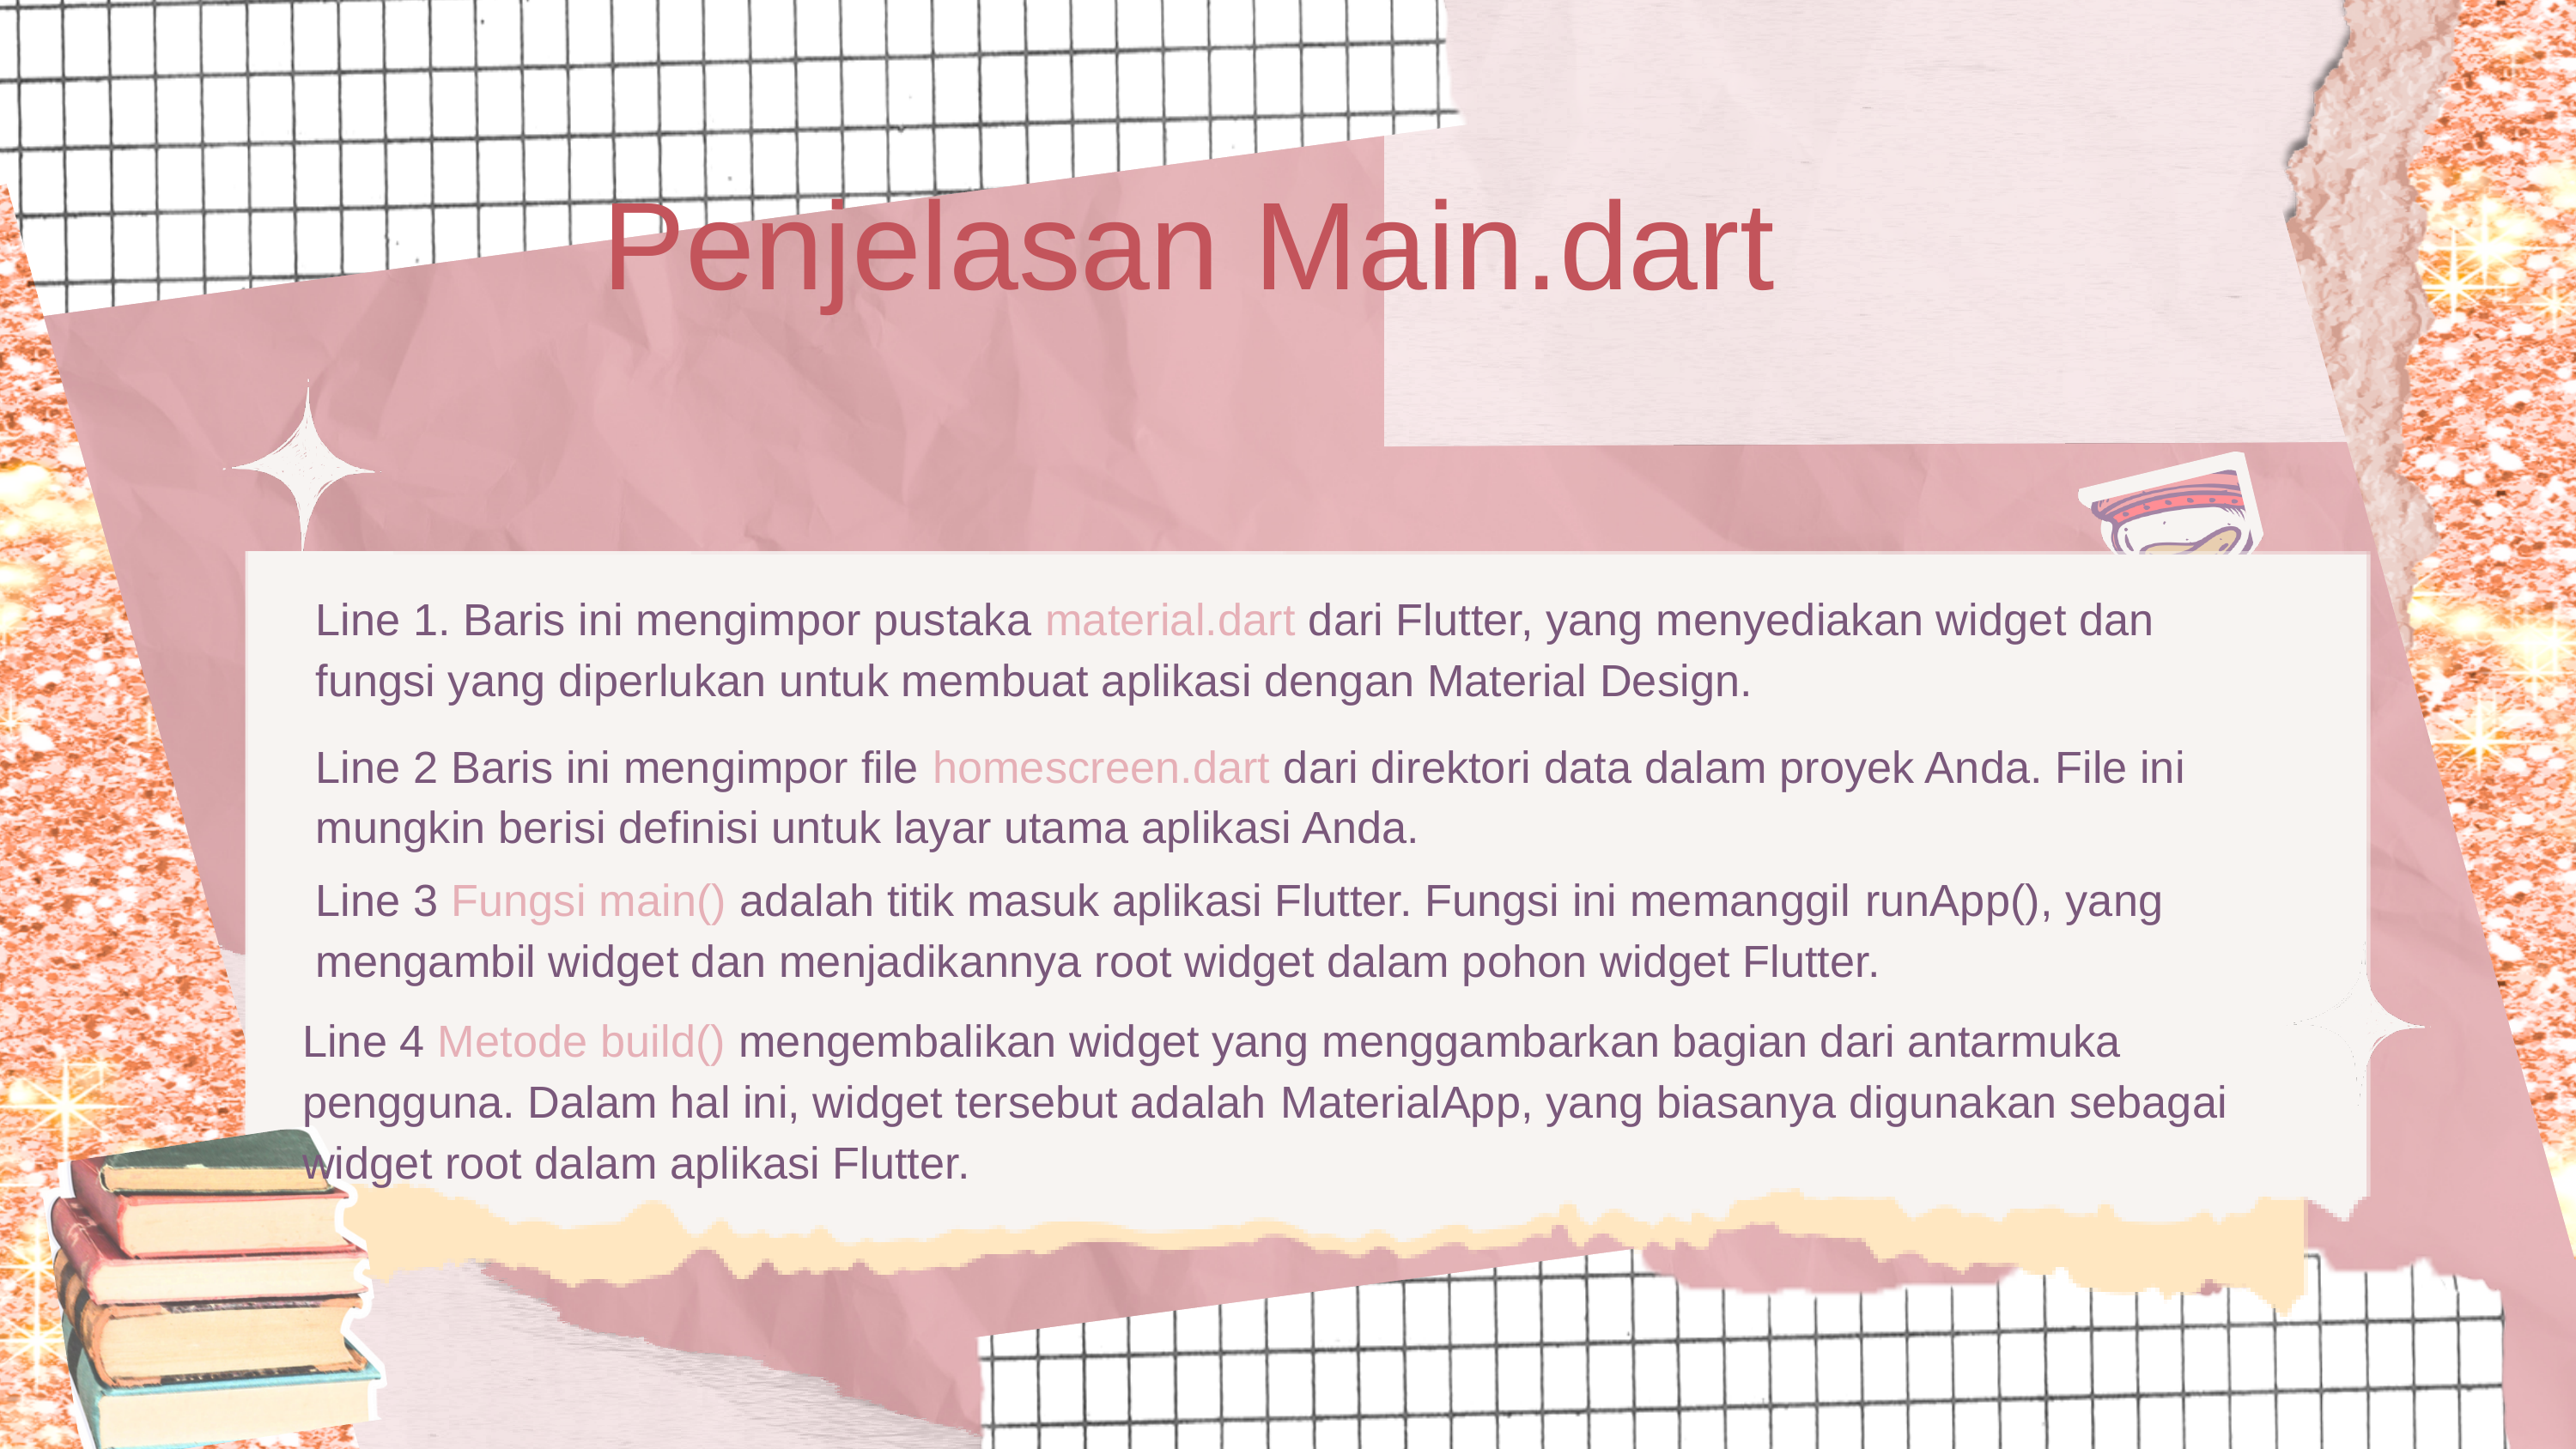

Penjelasan Main.dart

Line 1. Baris ini mengimpor pustaka material.dart dari Flutter, yang menyediakan widget dan fungsi yang diperlukan untuk membuat aplikasi dengan Material Design.
Line 2 Baris ini mengimpor file homescreen.dart dari direktori data dalam proyek Anda. File ini mungkin berisi definisi untuk layar utama aplikasi Anda.
Line 3 Fungsi main() adalah titik masuk aplikasi Flutter. Fungsi ini memanggil runApp(), yang mengambil widget dan menjadikannya root widget dalam pohon widget Flutter.

Line 4 Metode build() mengembalikan widget yang menggambarkan bagian dari antarmuka pengguna. Dalam hal ini, widget tersebut adalah MaterialApp, yang biasanya digunakan sebagai widget root dalam aplikasi Flutter.